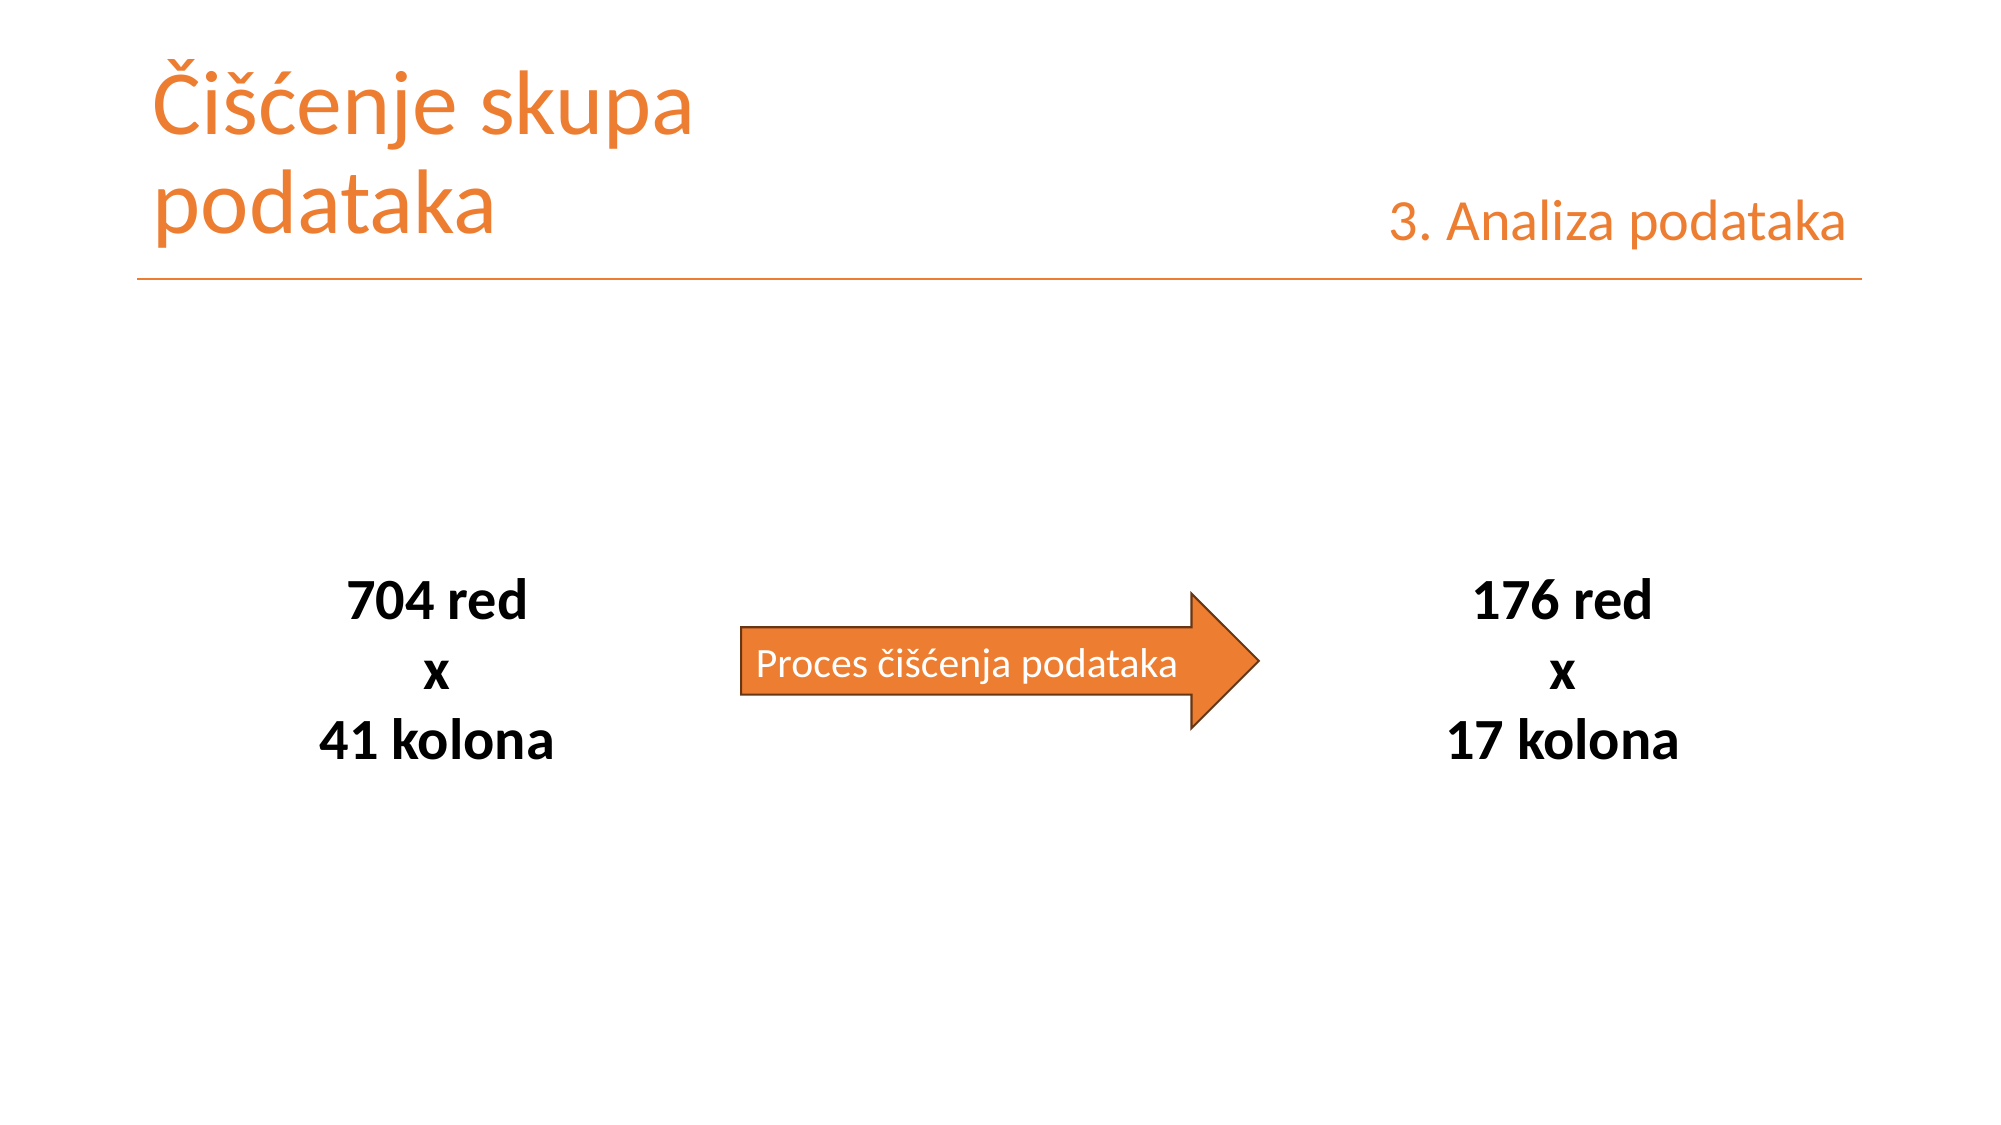

Čišćenje skupa podataka
3. Analiza podataka
704 red
x
41 kolona
176 red
x
17 kolona

Proces čišćenja podataka